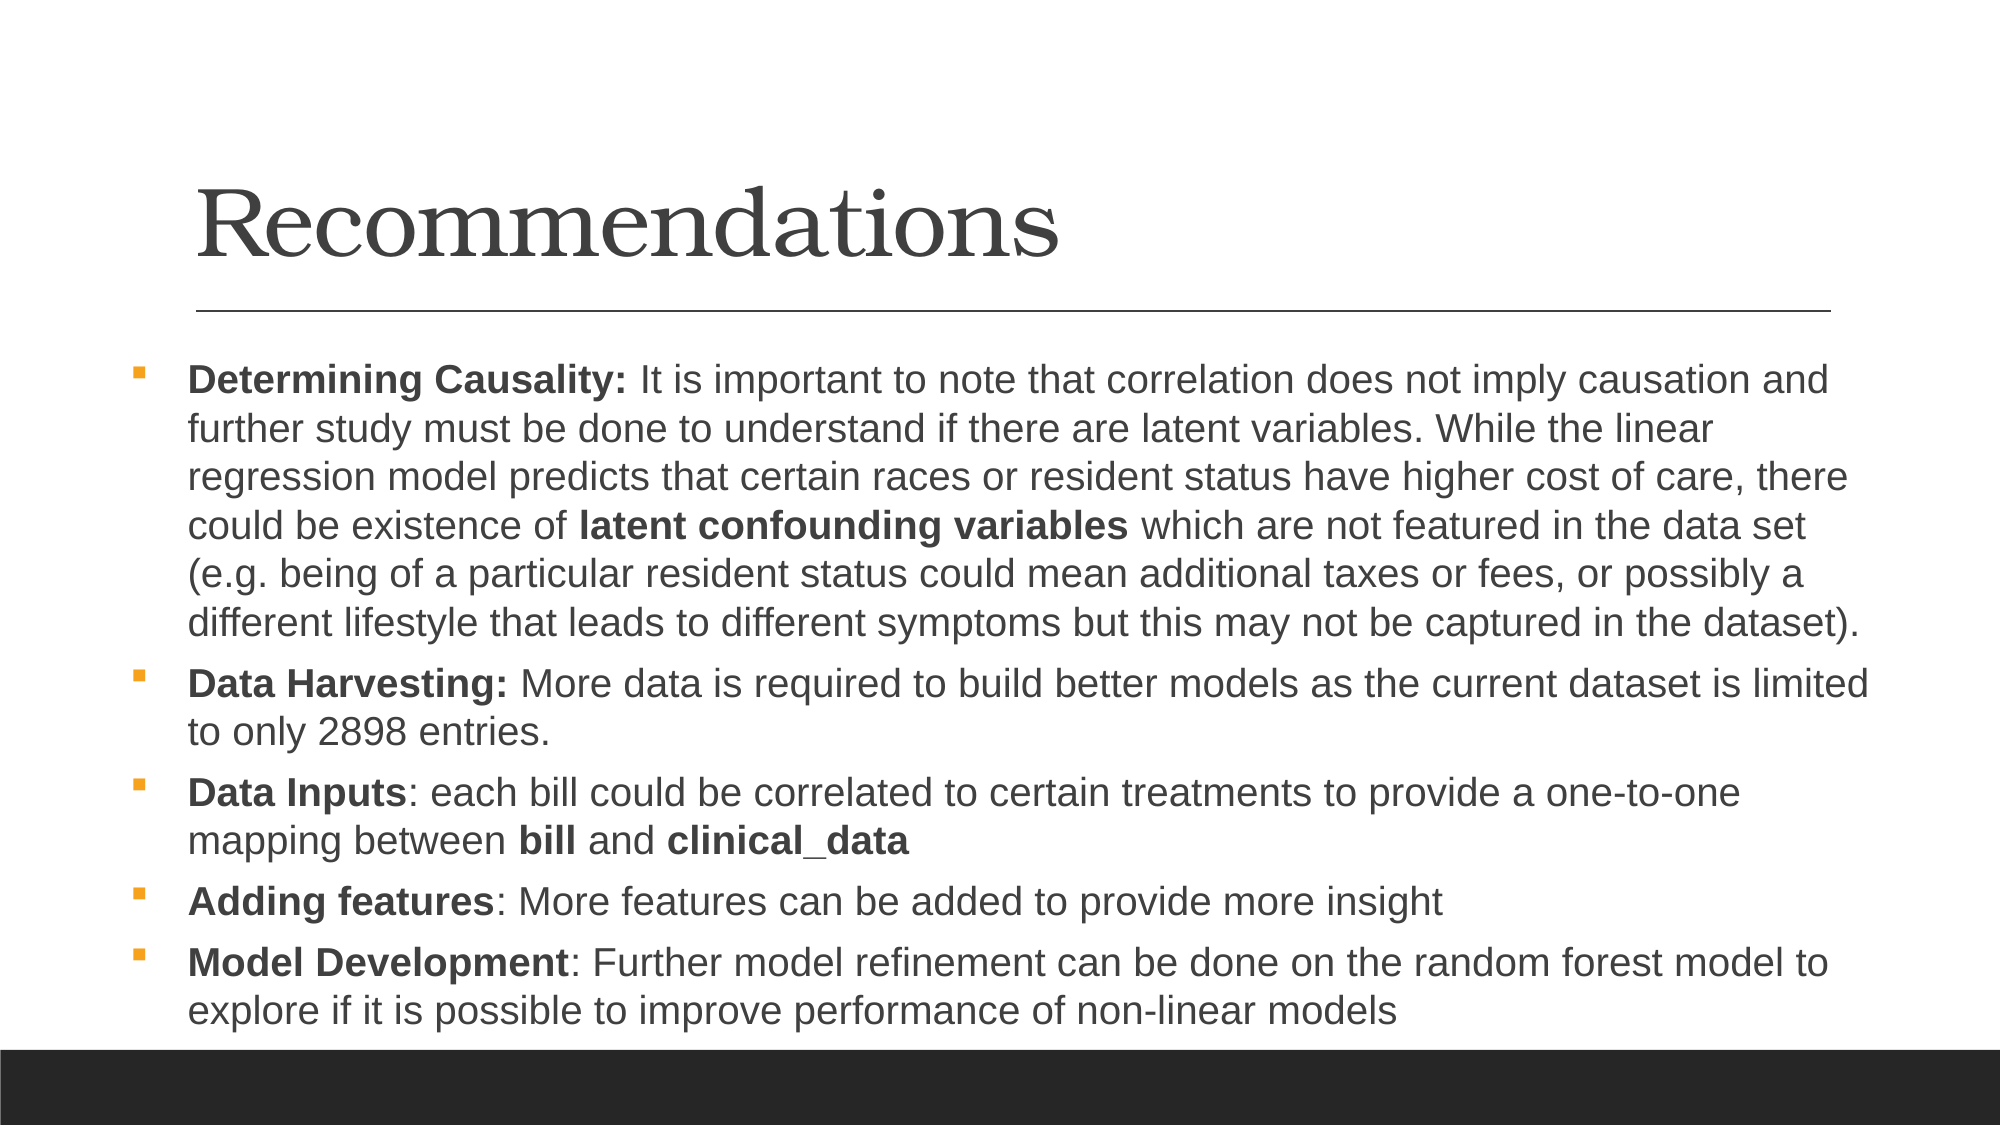

# Recommendations
Determining Causality: It is important to note that correlation does not imply causation and further study must be done to understand if there are latent variables. While the linear regression model predicts that certain races or resident status have higher cost of care, there could be existence of latent confounding variables which are not featured in the data set (e.g. being of a particular resident status could mean additional taxes or fees, or possibly a different lifestyle that leads to different symptoms but this may not be captured in the dataset).
Data Harvesting: More data is required to build better models as the current dataset is limited to only 2898 entries.
Data Inputs: each bill could be correlated to certain treatments to provide a one-to-one mapping between bill and clinical_data
Adding features: More features can be added to provide more insight
Model Development: Further model refinement can be done on the random forest model to explore if it is possible to improve performance of non-linear models